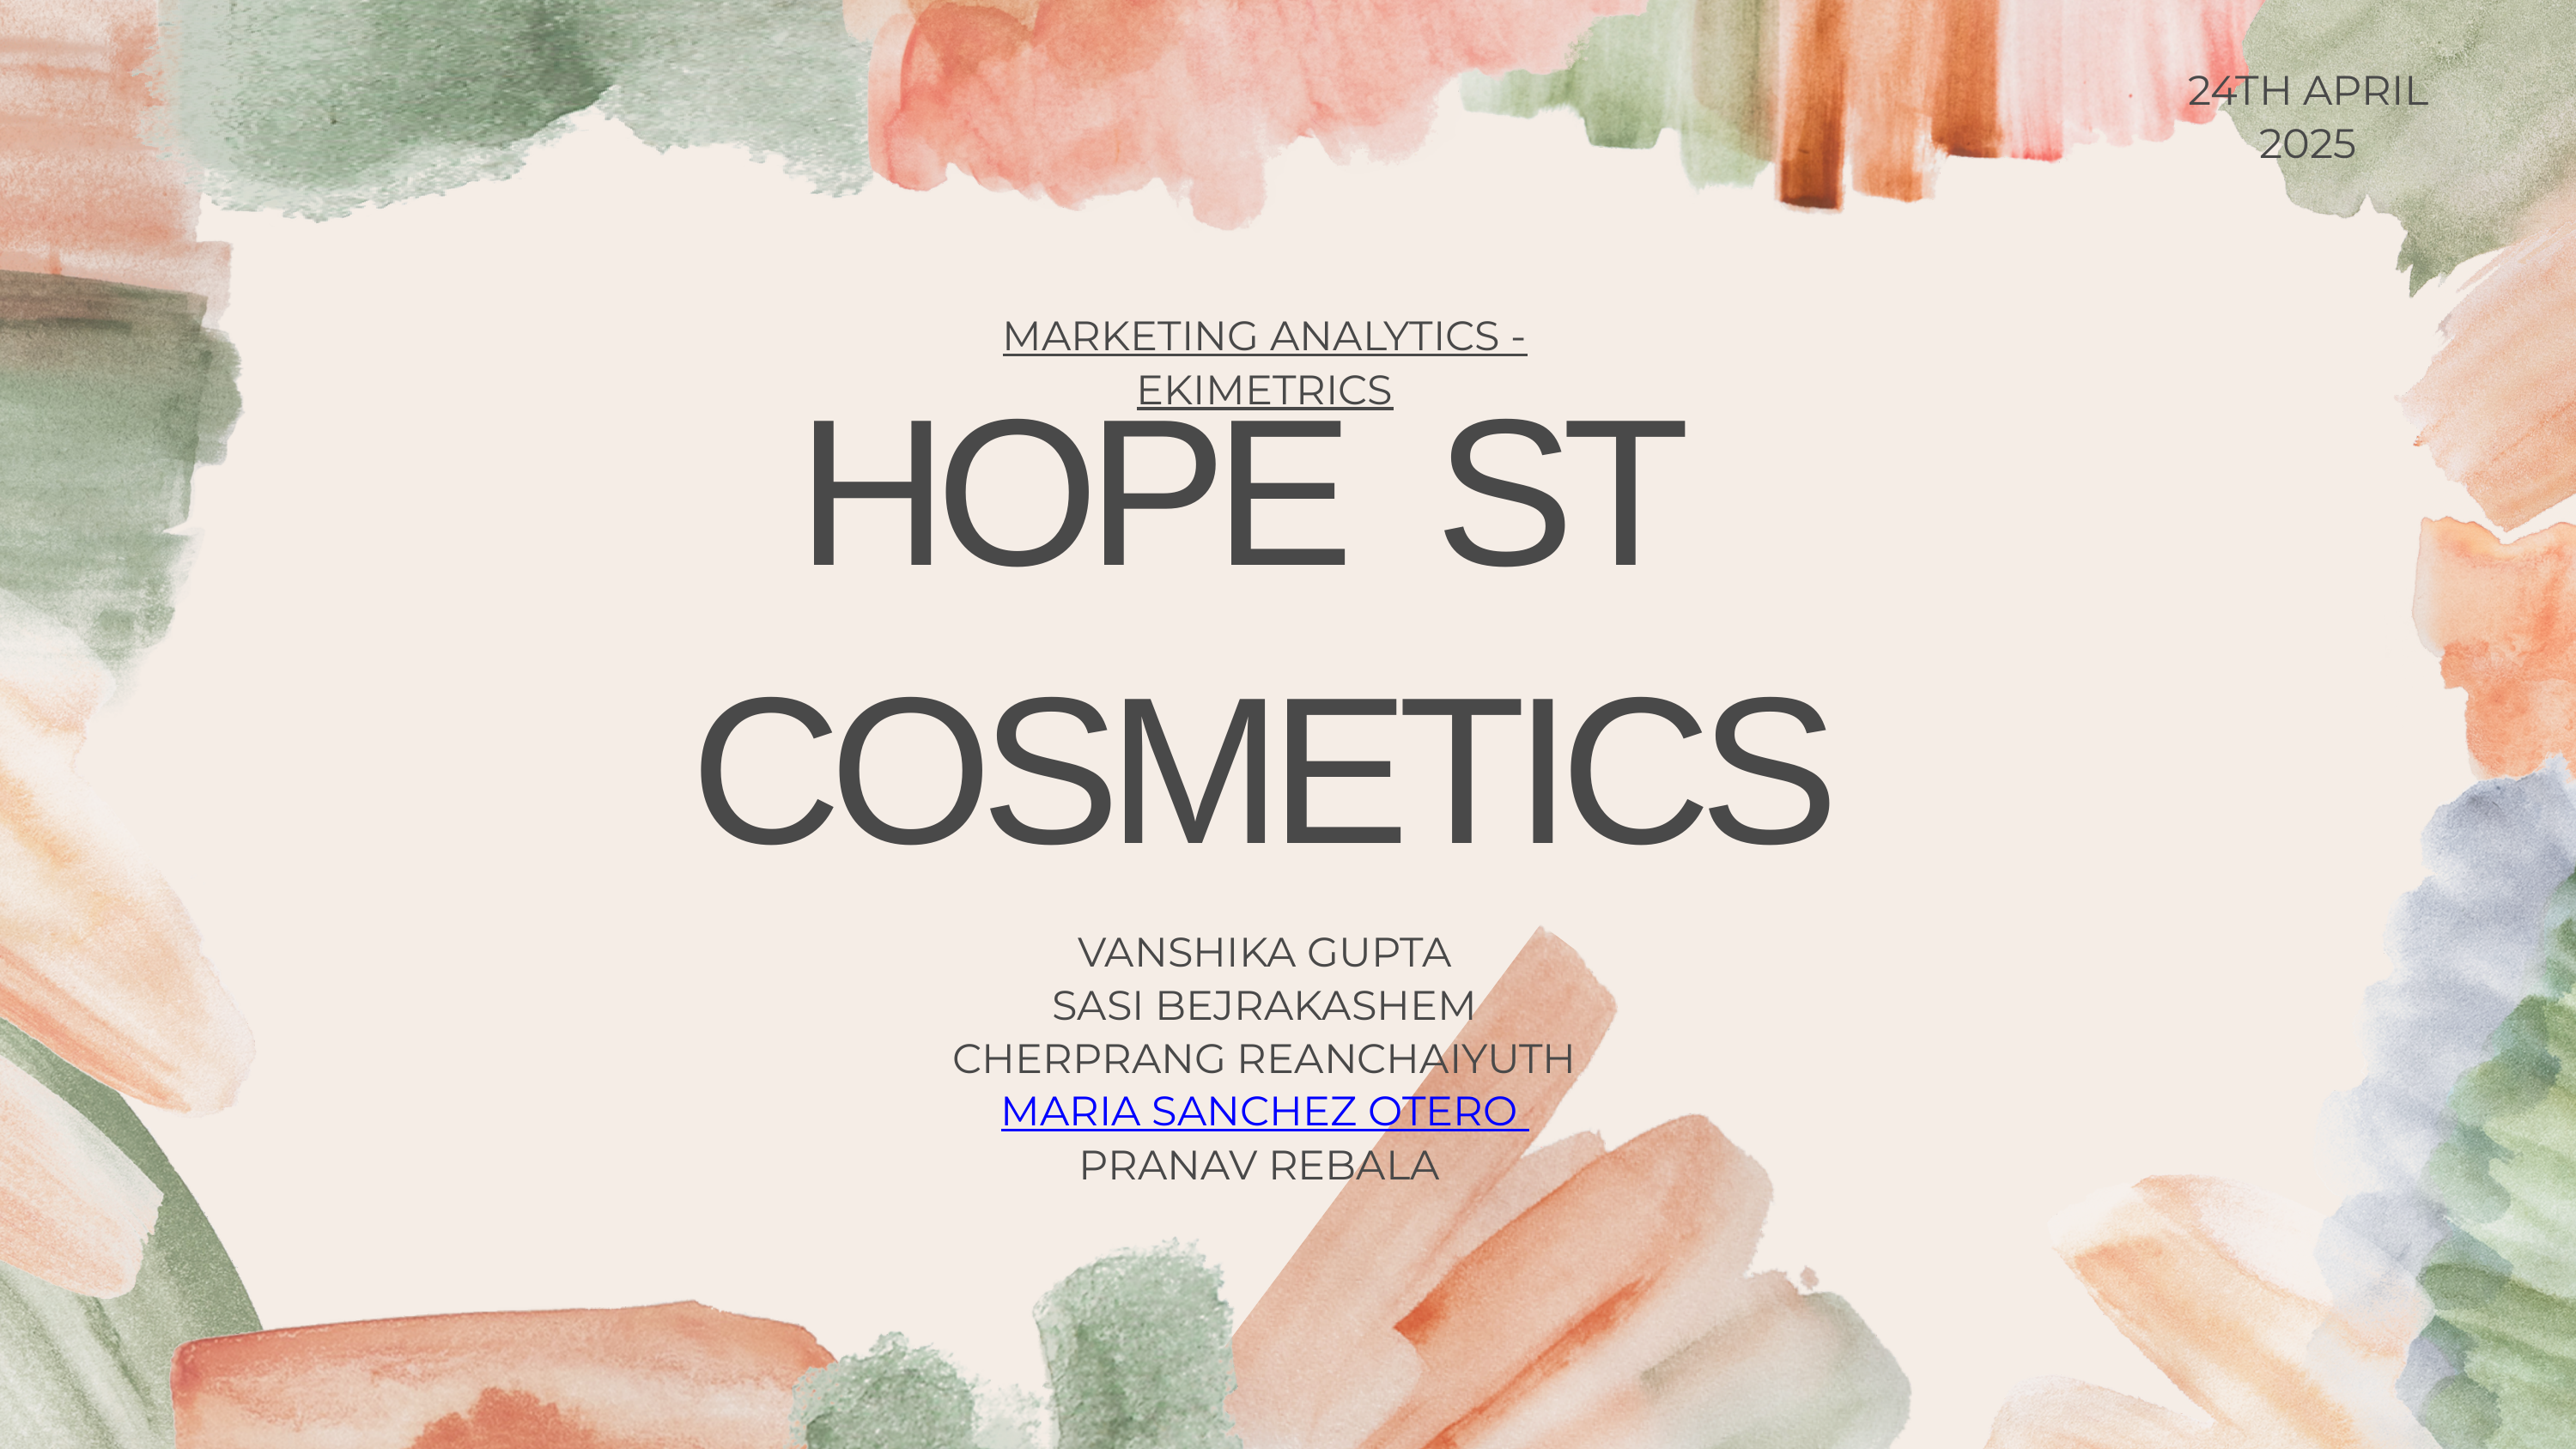

24TH APRIL 2025
MARKETING ANALYTICS - EKIMETRICS
HOPE  ST
COSMETICS

VANSHIKA GUPTA
SASI BEJRAKASHEM
CHERPRANG REANCHAIYUTH
MARIA SANCHEZ OTERO
PRANAV REBALA